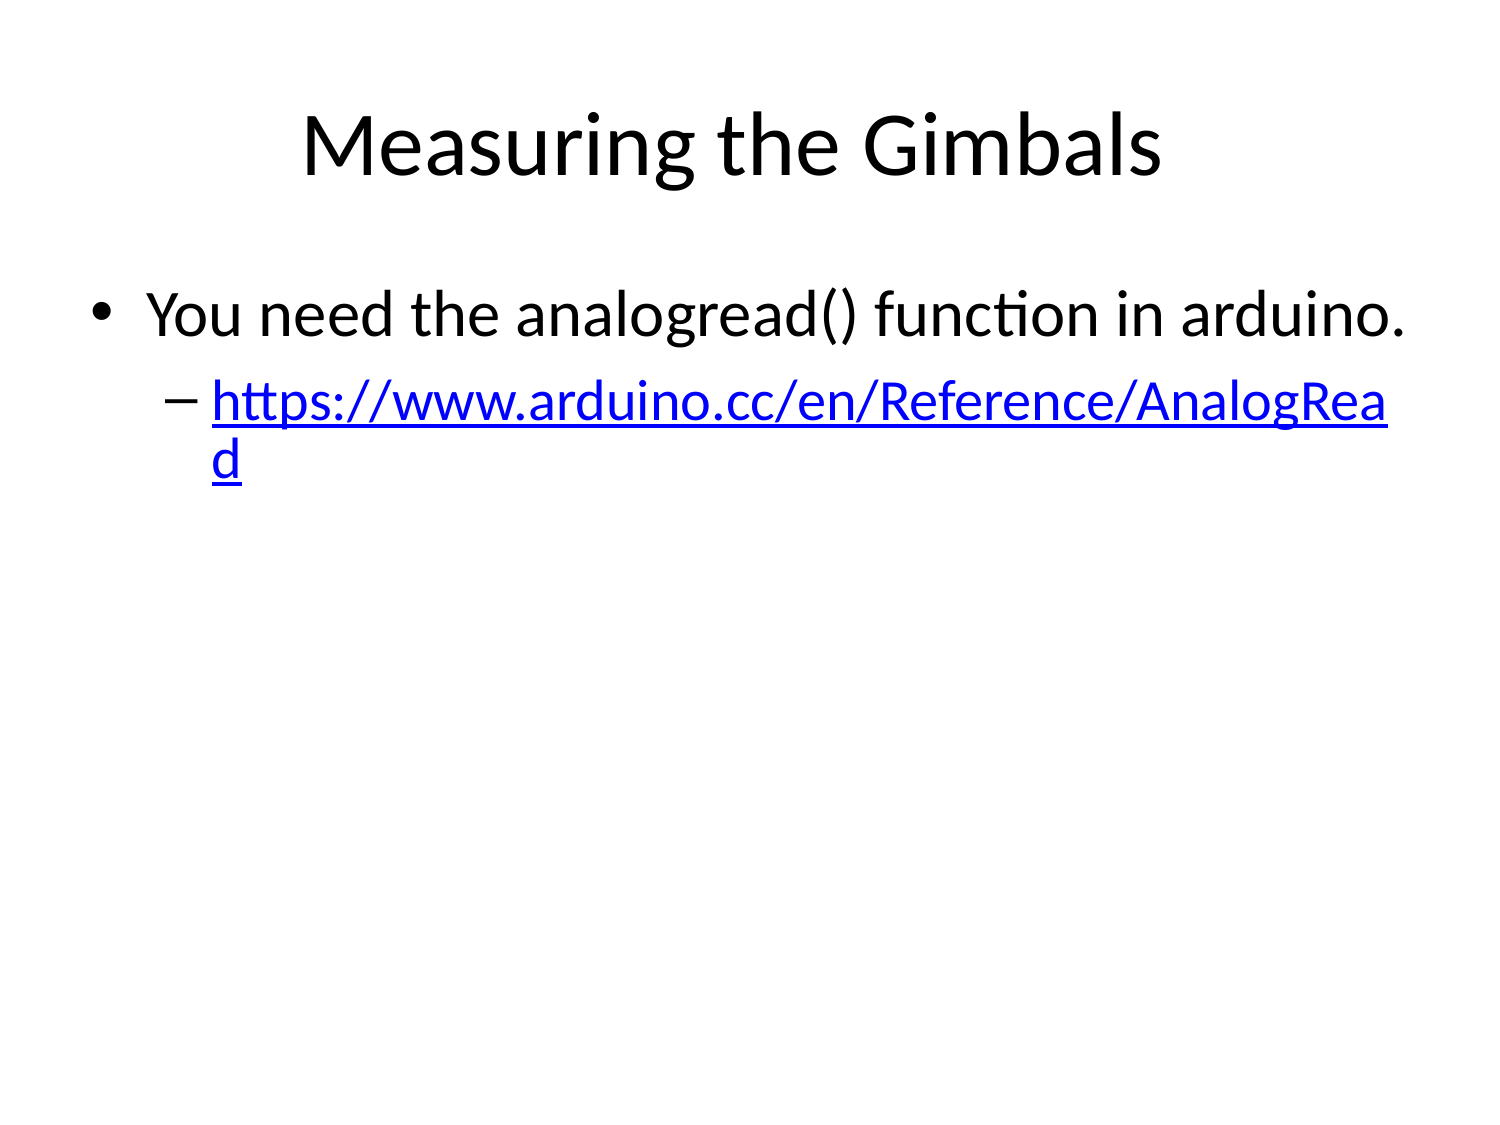

# Measuring the Gimbals
You need the analogread() function in arduino.
https://www.arduino.cc/en/Reference/AnalogRead